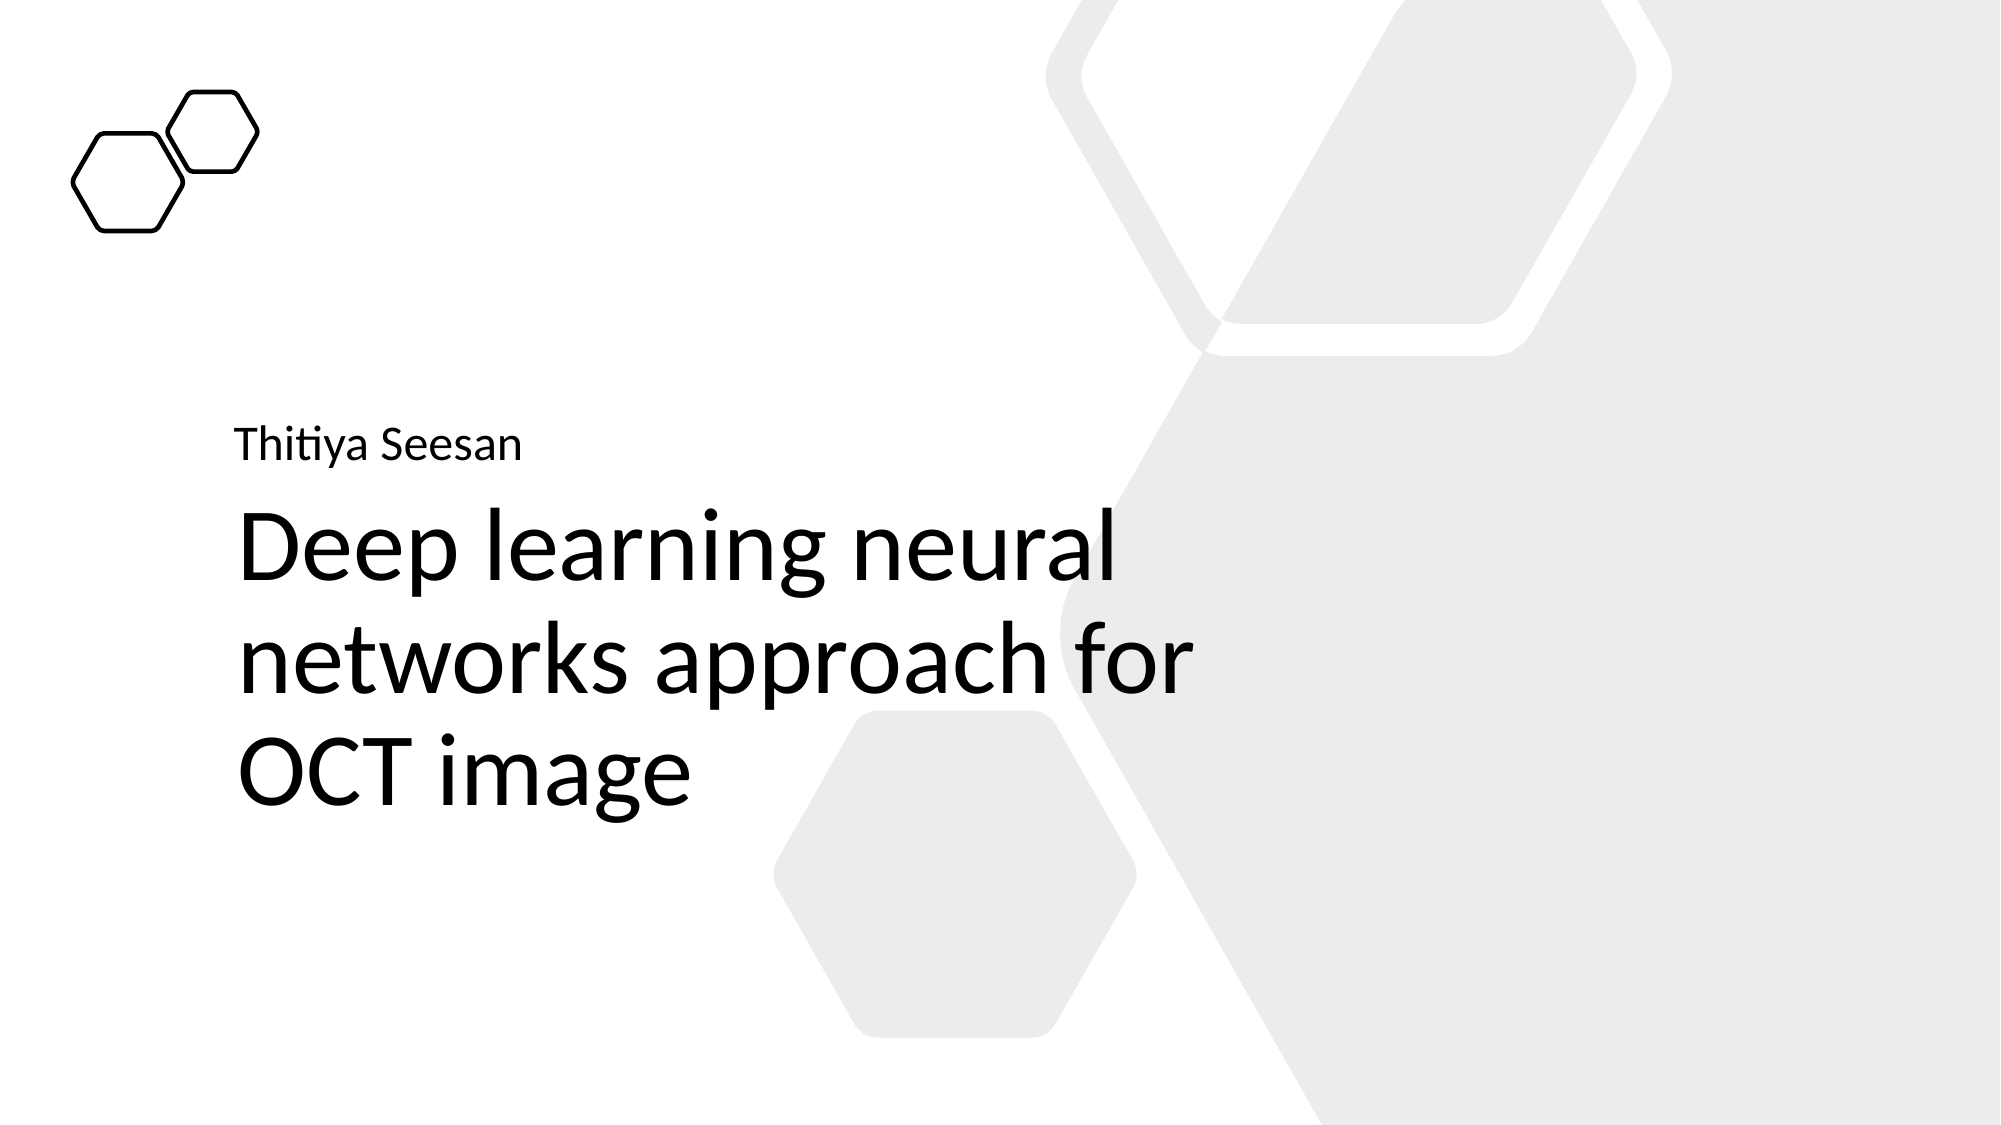

Thitiya Seesan
# Deep learning neural networks approach for OCT image